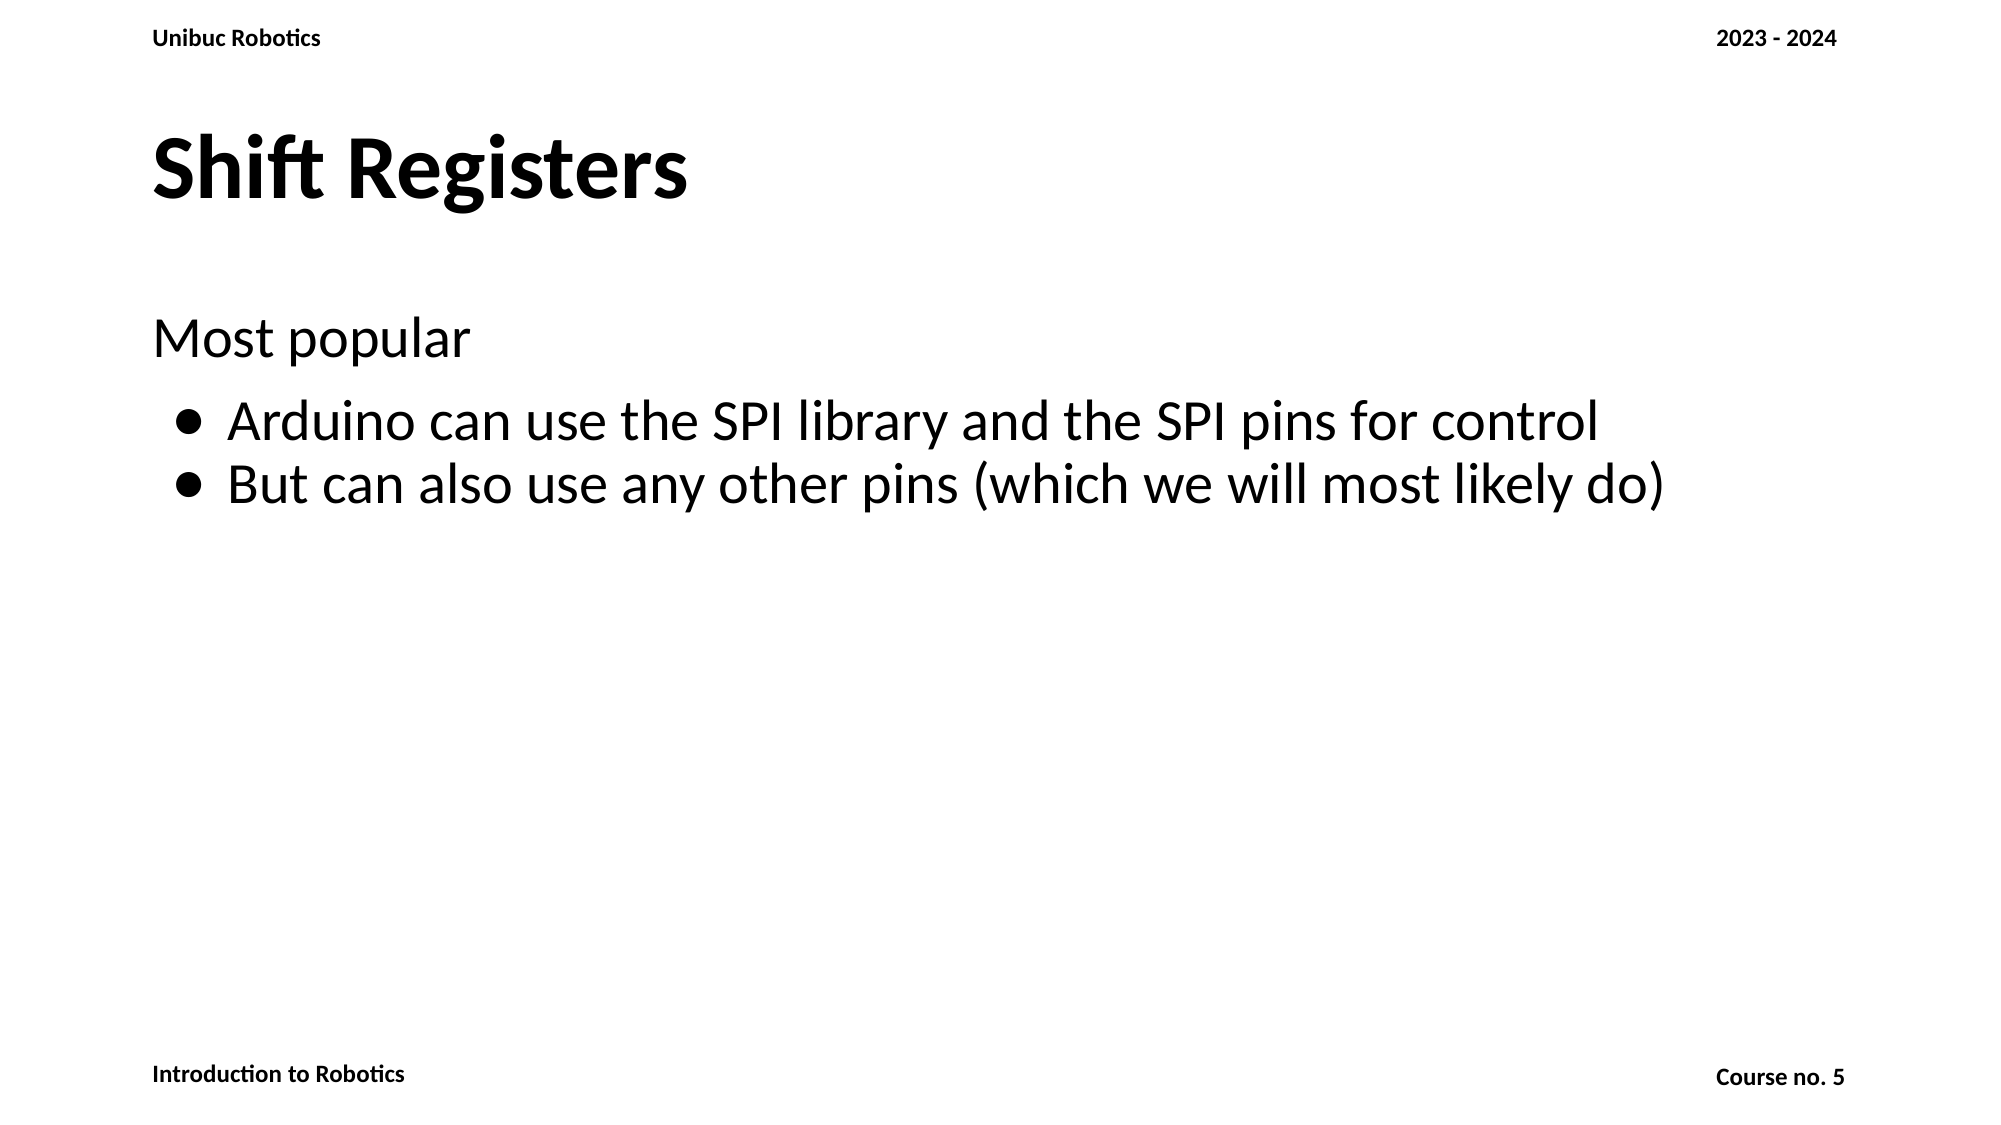

# Shift Registers
Most popular
Arduino can use the SPI library and the SPI pins for control
But can also use any other pins (which we will most likely do)